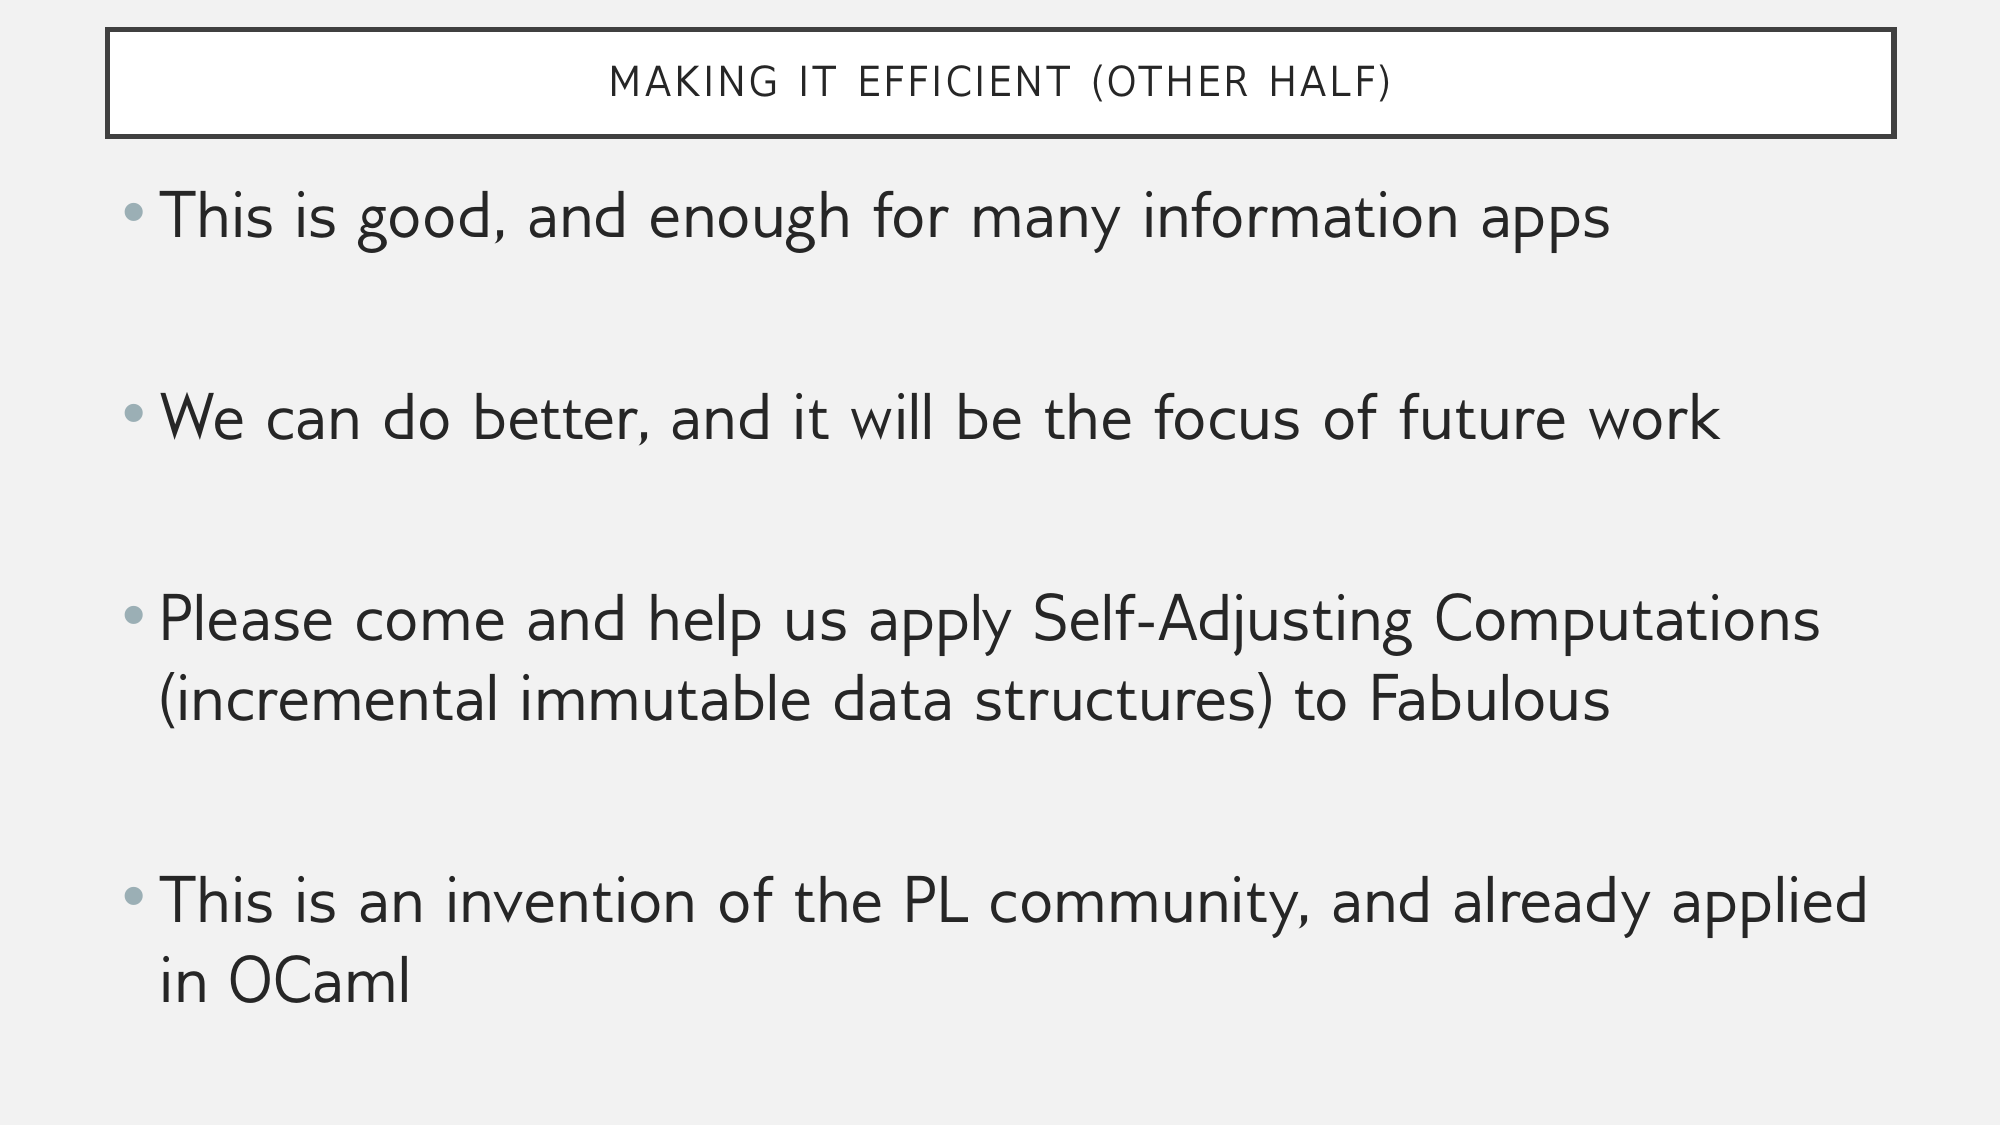

# MAKING IT EFFICIENT (OTHER HALF)
This is good, and enough for many information apps

We can do better, and it will be the focus of future work

Please come and help us apply Self-Adjusting Computations (incremental immutable data structures) to Fabulous

This is an invention of the PL community, and already applied in OCaml